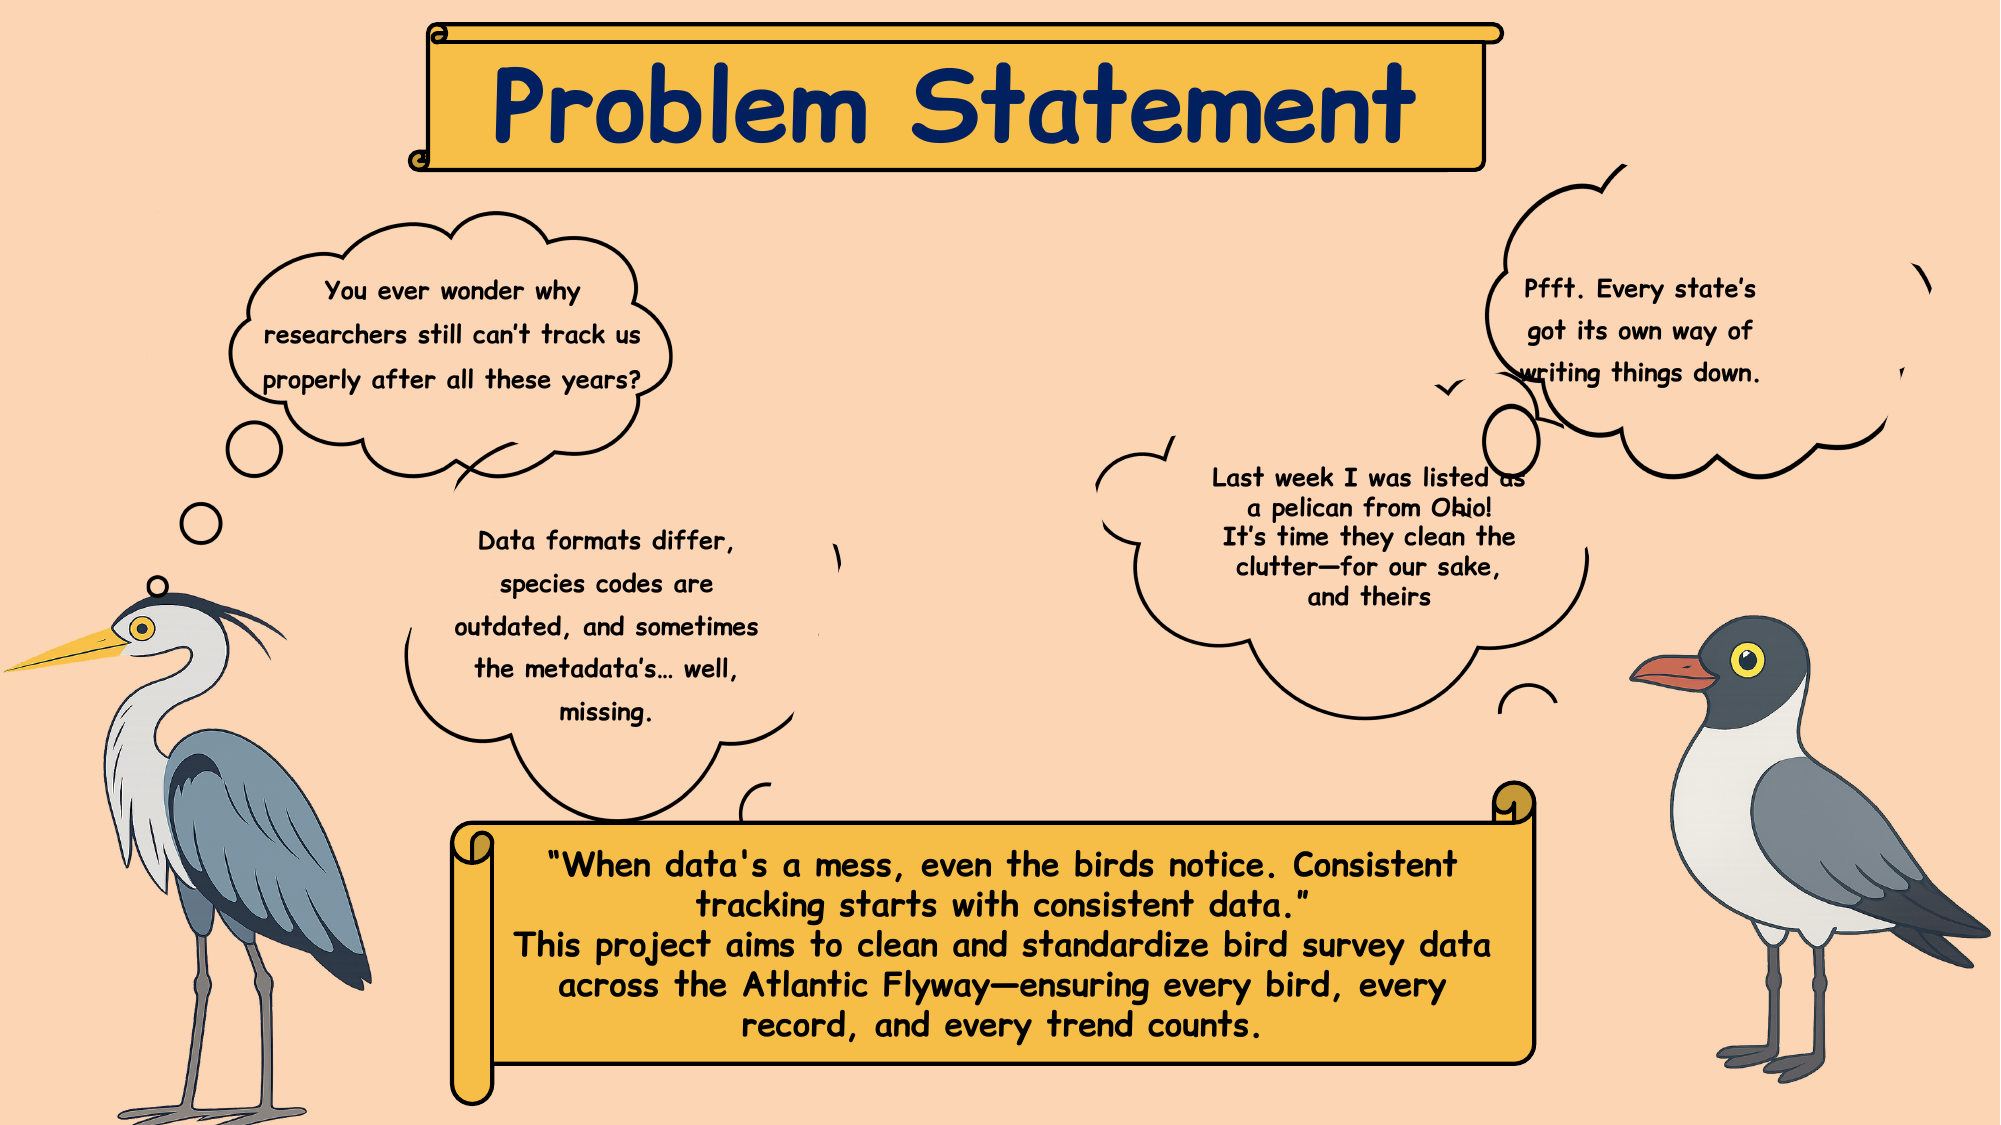

Problem Statement

Pfft. Every state’s got its own way of writing things down.

You ever wonder why researchers still can’t track us properly after all these years?

Last week I was listed as a pelican from Ohio!
It’s time they clean the clutter—for our sake, and theirs

Data formats differ, species codes are outdated, and sometimes the metadata’s… well, missing.

“When data's a mess, even the birds notice. Consistent tracking starts with consistent data.”
This project aims to clean and standardize bird survey data across the Atlantic Flyway—ensuring every bird, every record, and every trend counts.